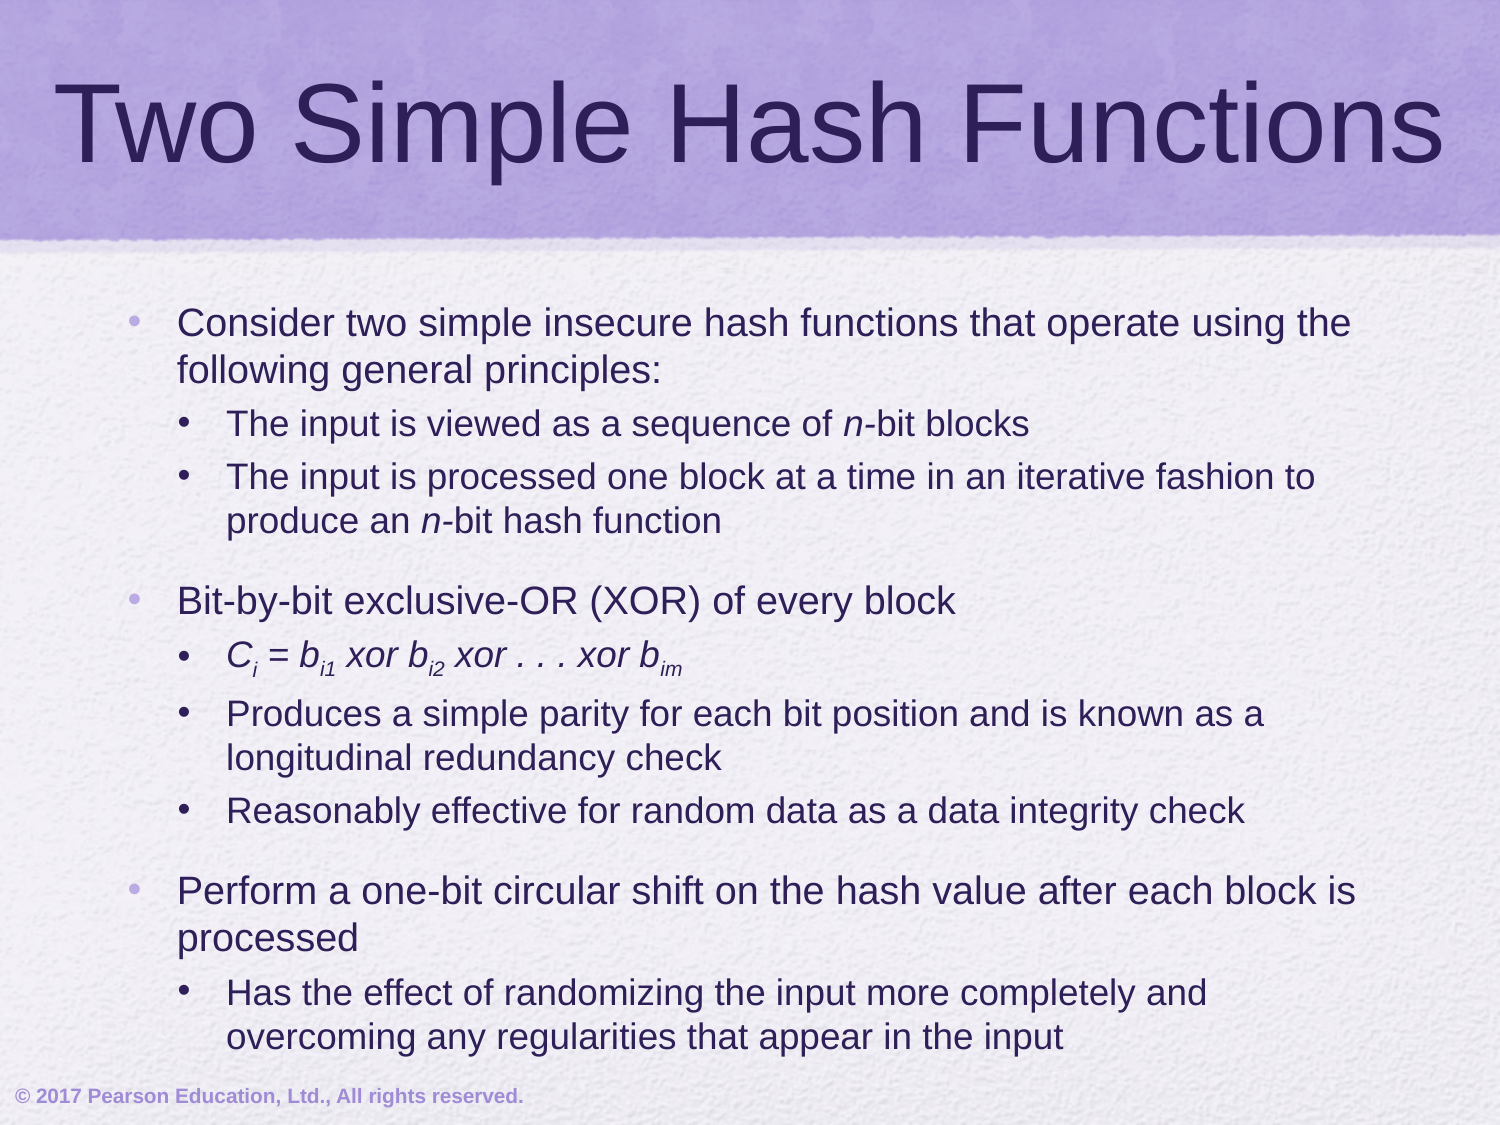

# Two Simple Hash Functions
Consider two simple insecure hash functions that operate using the following general principles:
The input is viewed as a sequence of n-bit blocks
The input is processed one block at a time in an iterative fashion to produce an n-bit hash function
Bit-by-bit exclusive-OR (XOR) of every block
Ci = bi1 xor bi2 xor . . . xor bim
Produces a simple parity for each bit position and is known as a longitudinal redundancy check
Reasonably effective for random data as a data integrity check
Perform a one-bit circular shift on the hash value after each block is processed
Has the effect of randomizing the input more completely and overcoming any regularities that appear in the input
© 2017 Pearson Education, Ltd., All rights reserved.